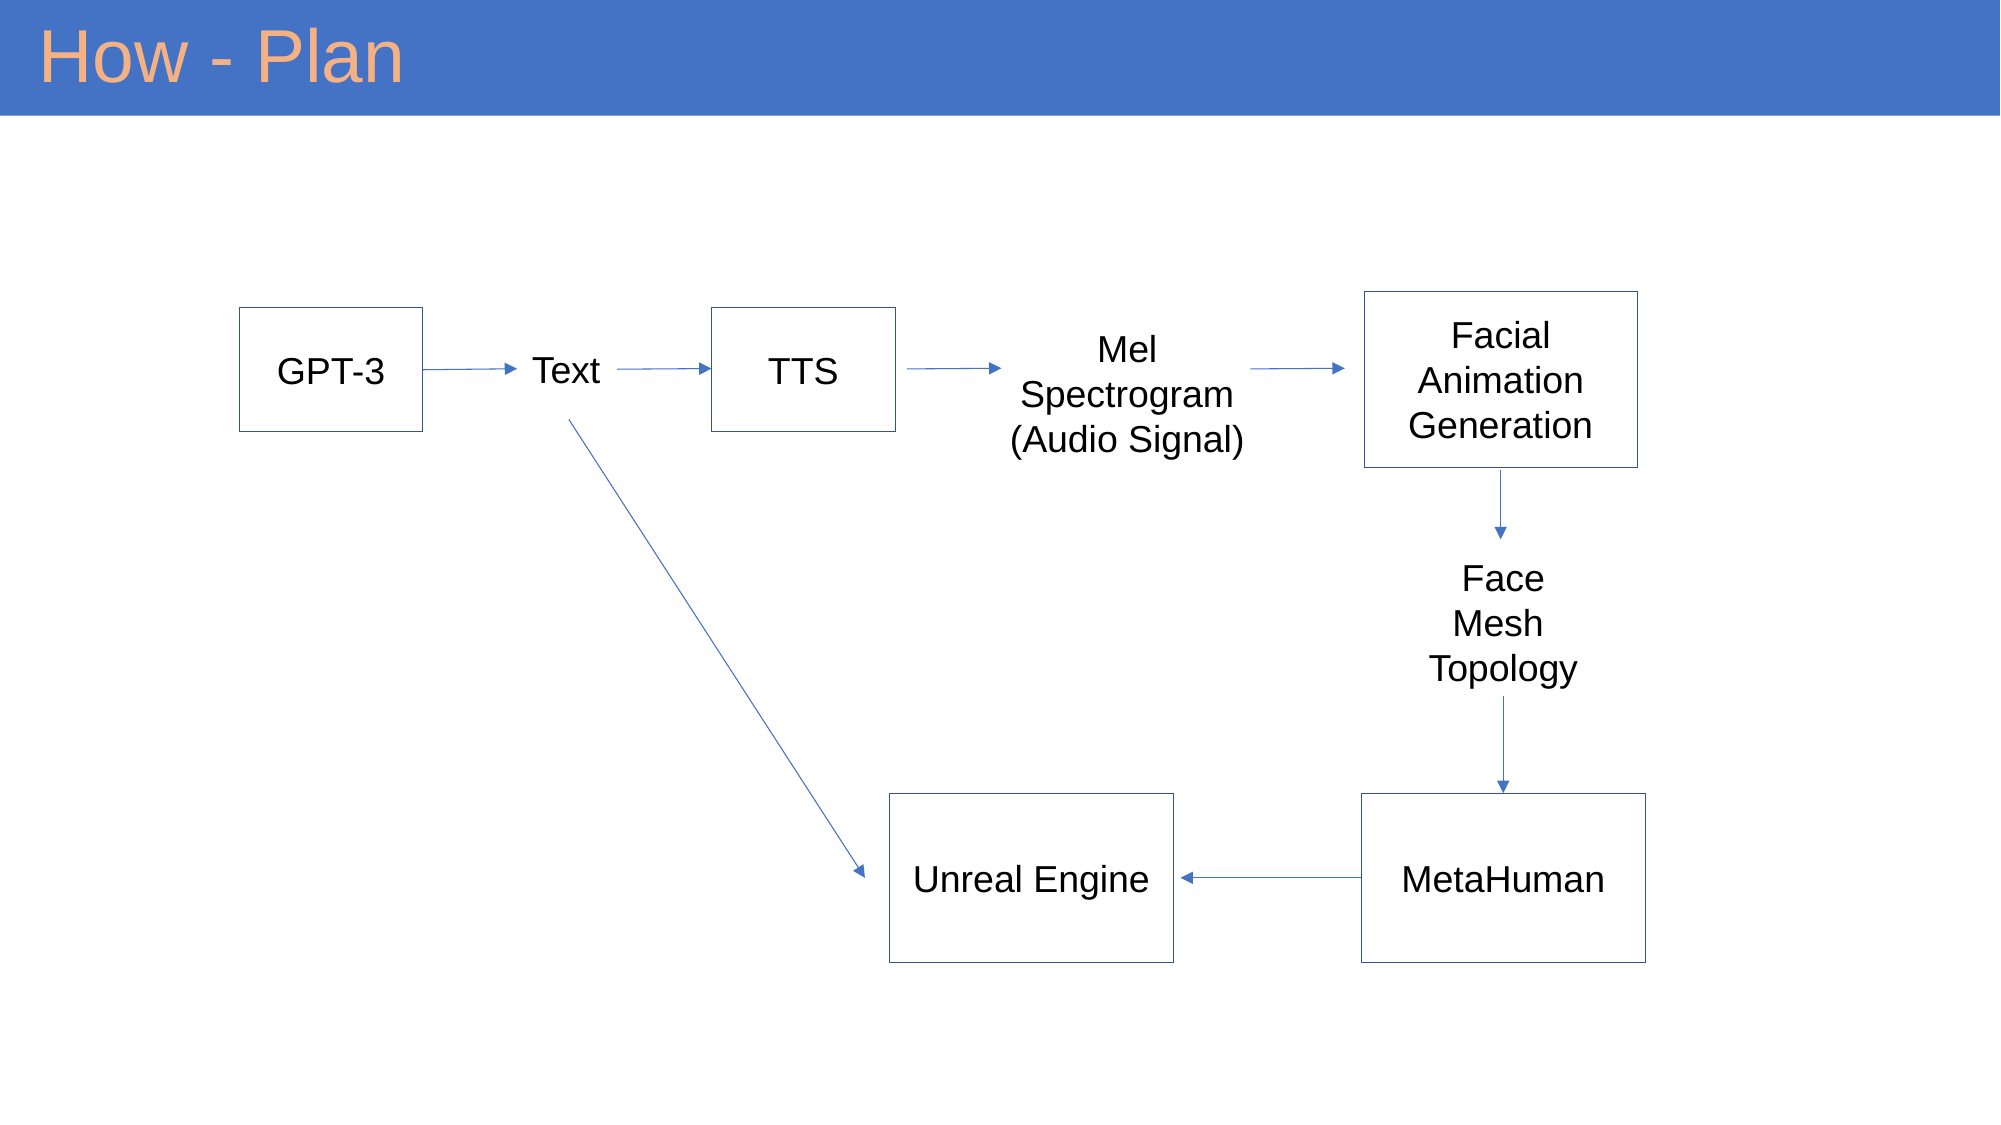

How - Plan

Facial Animation Generation
GPT-3
TTS
Mel
Spectrogram
(Audio Signal)
Text
Face
Mesh
Topology
Unreal Engine
MetaHuman